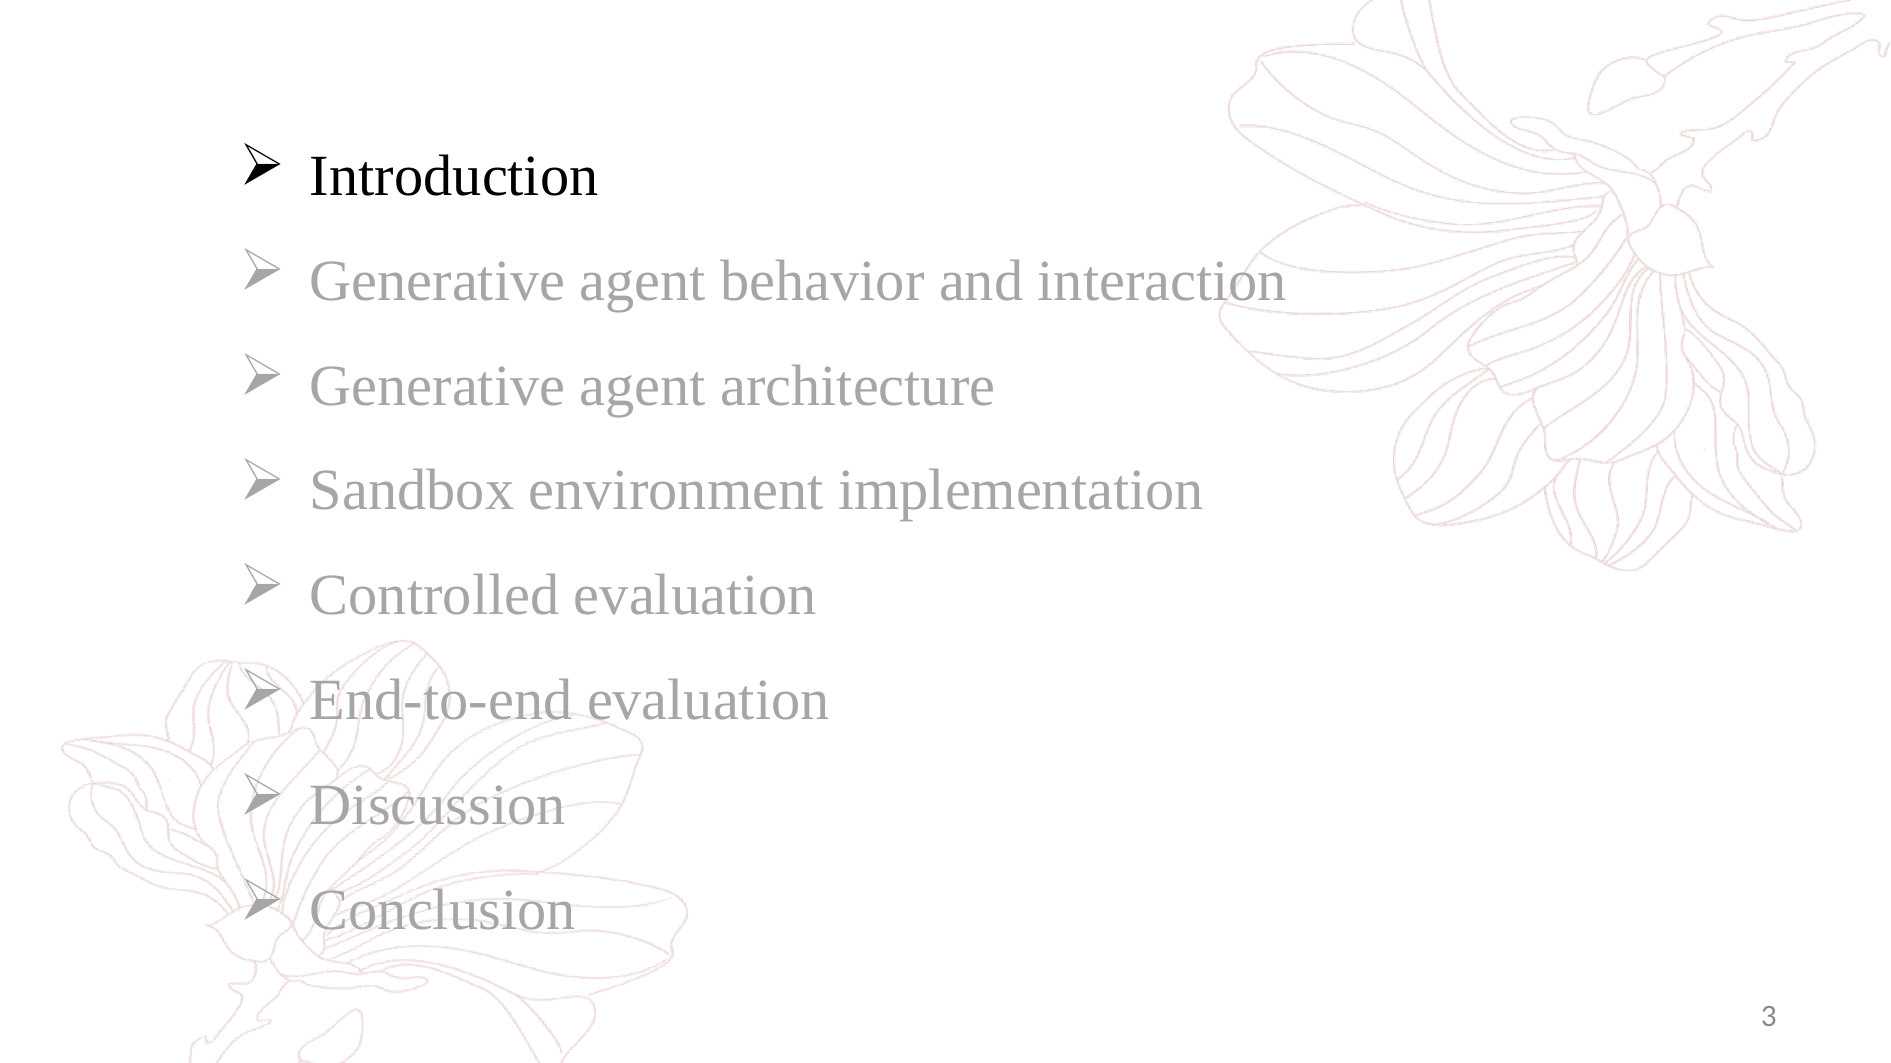

Introduction
Generative agent behavior and interaction
Generative agent architecture
Sandbox environment implementation
Controlled evaluation
End-to-end evaluation
Discussion
Conclusion
3